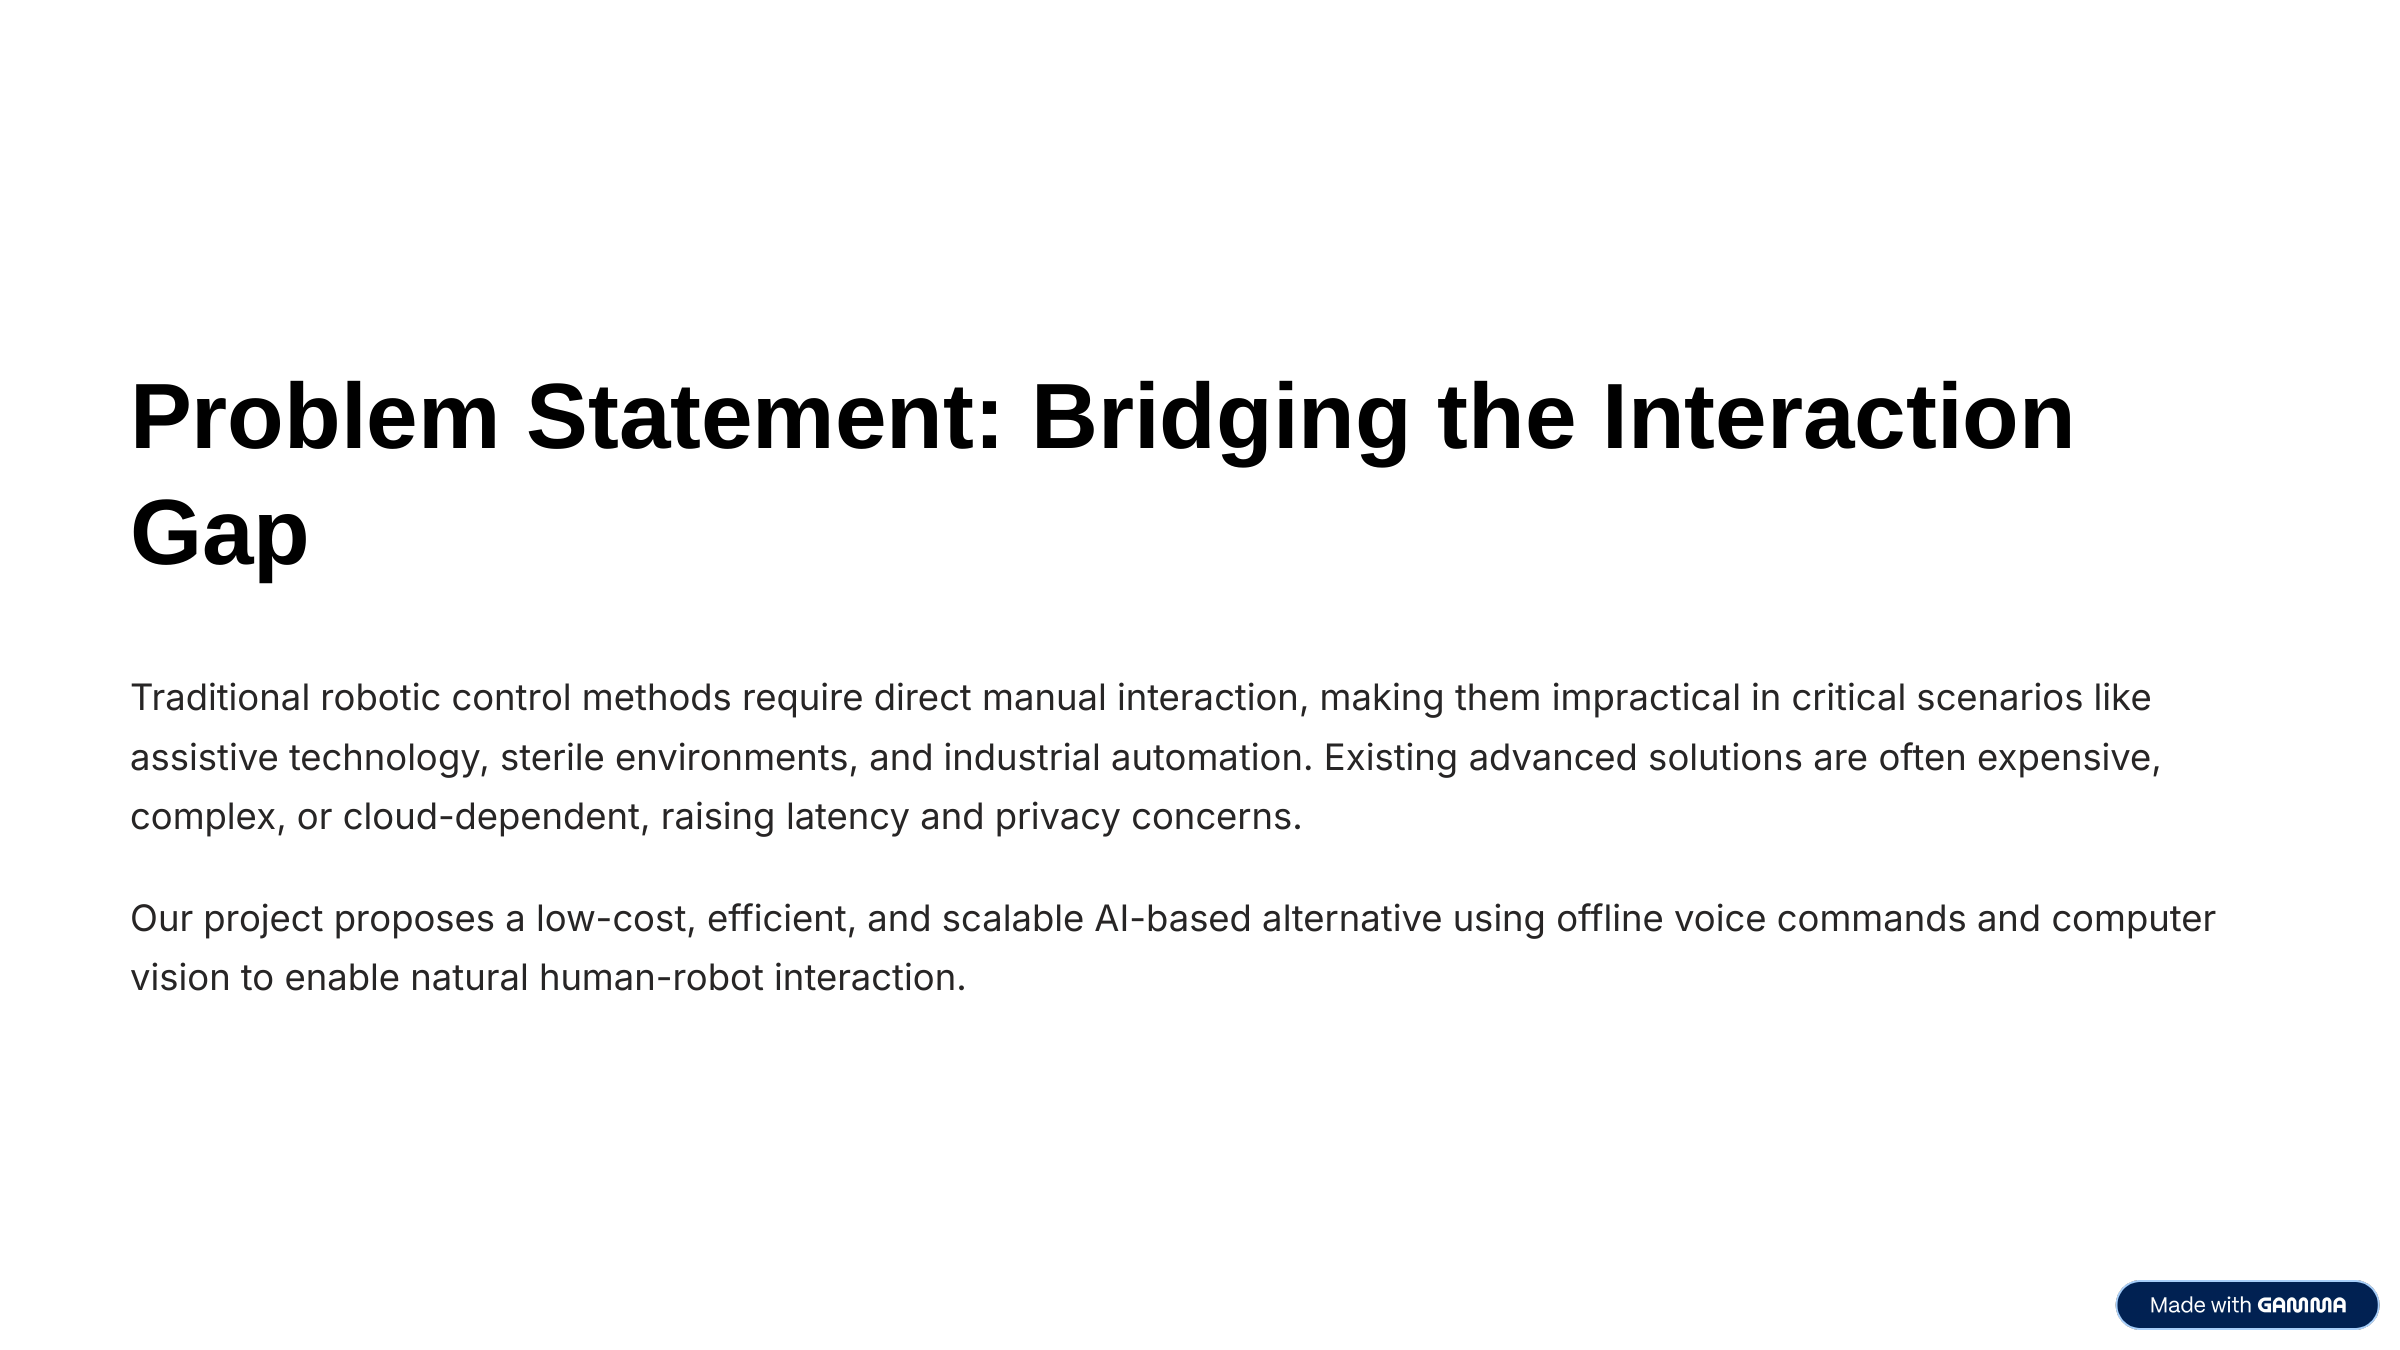

Problem Statement: Bridging the Interaction Gap
Traditional robotic control methods require direct manual interaction, making them impractical in critical scenarios like assistive technology, sterile environments, and industrial automation. Existing advanced solutions are often expensive, complex, or cloud-dependent, raising latency and privacy concerns.
Our project proposes a low-cost, efficient, and scalable AI-based alternative using offline voice commands and computer vision to enable natural human-robot interaction.